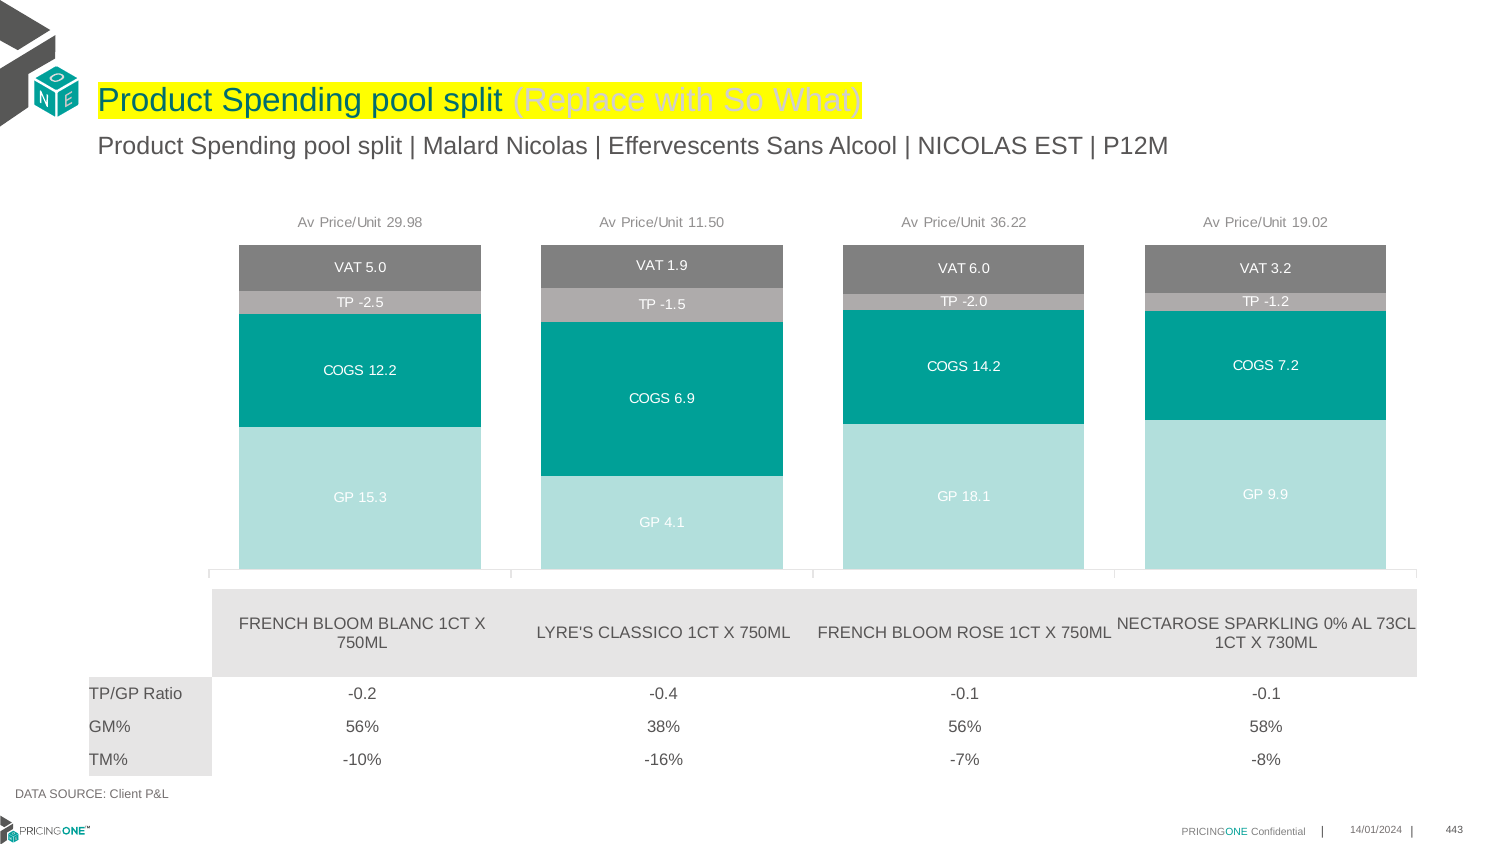

# Product Spending pool split (Replace with So What)
Product Spending pool split | Malard Nicolas | Effervescents Sans Alcool | NICOLAS EST | P12M

### Chart

| Category | GP | COGS | TP | VAT |
|---|---|---|---|---|
| Av Price/Unit 29.98 | 15.338199999999997 | 12.150000000000002 | -2.5014978723404298 | 4.997340425531915 |
| Av Price/Unit 11.50 | 4.1383 | 6.856999999999999 | -1.5229564774381377 | 1.8944687045123714 |
| Av Price/Unit 36.22 | 18.077499999999997 | 14.15 | -2.0423148148148123 | 6.0370370370370345 |
| Av Price/Unit 19.02 | 9.8616 | 7.2 | -1.2143777777777753 | 3.169444444444444 |
|  | FRENCH BLOOM BLANC 1CT X 750ML | LYRE'S CLASSICO 1CT X 750ML | FRENCH BLOOM ROSE 1CT X 750ML | NECTAROSE SPARKLING 0% AL 73CL 1CT X 730ML |
| --- | --- | --- | --- | --- |
| TP/GP Ratio | -0.2 | -0.4 | -0.1 | -0.1 |
| GM% | 56% | 38% | 56% | 58% |
| TM% | -10% | -16% | -7% | -8% |
DATA SOURCE: Client P&L

14/01/2024
443